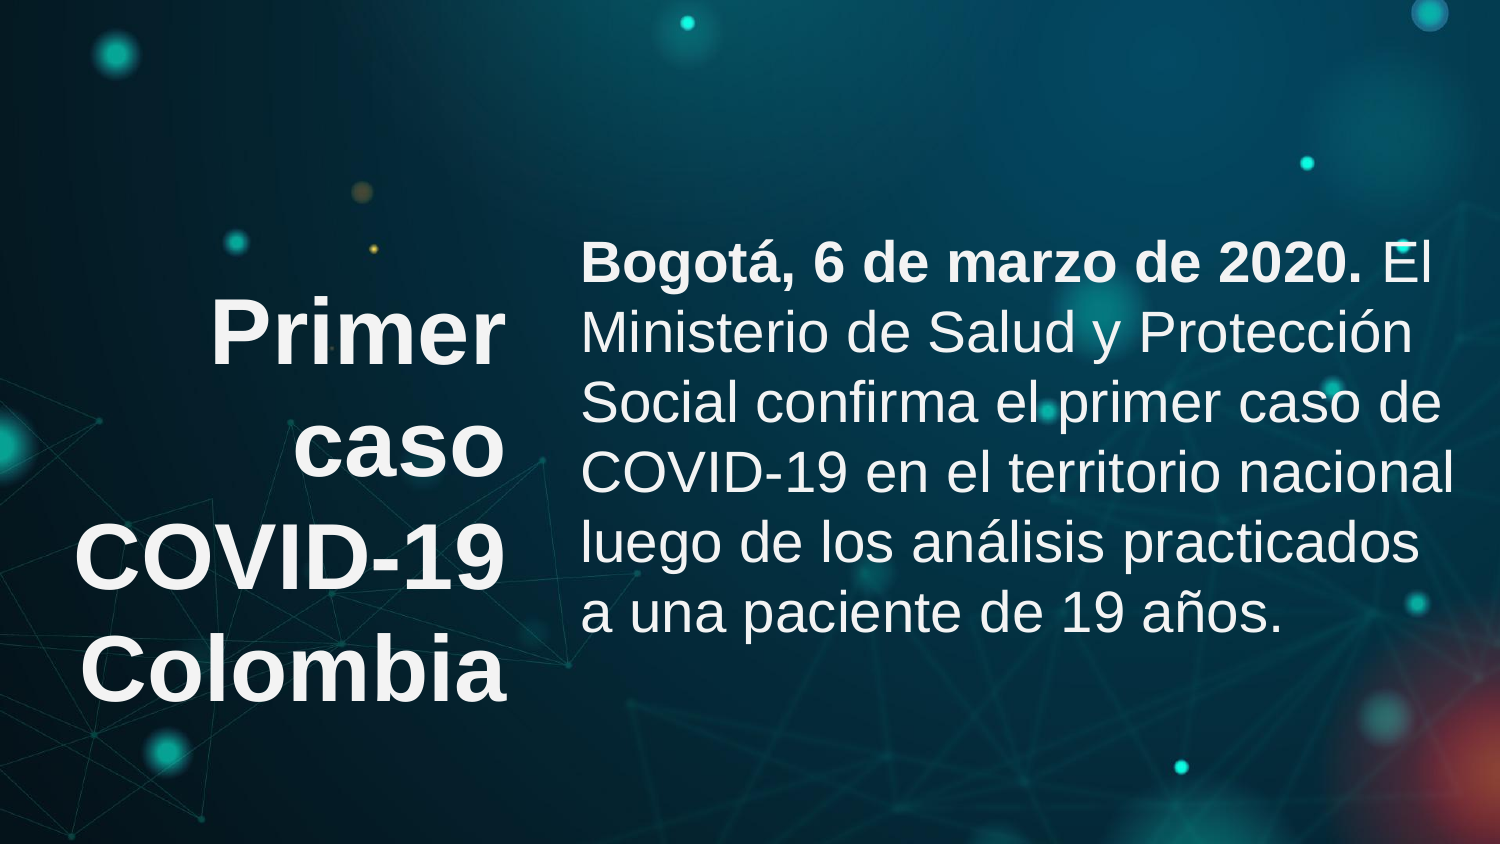

Bogotá, 6 de marzo de 2020. El Ministerio de Salud y Protección Social confirma el primer caso de COVID-19 en el territorio nacional luego de los análisis practicados a una paciente de 19 años.

# Primer caso COVID-19 Colombia